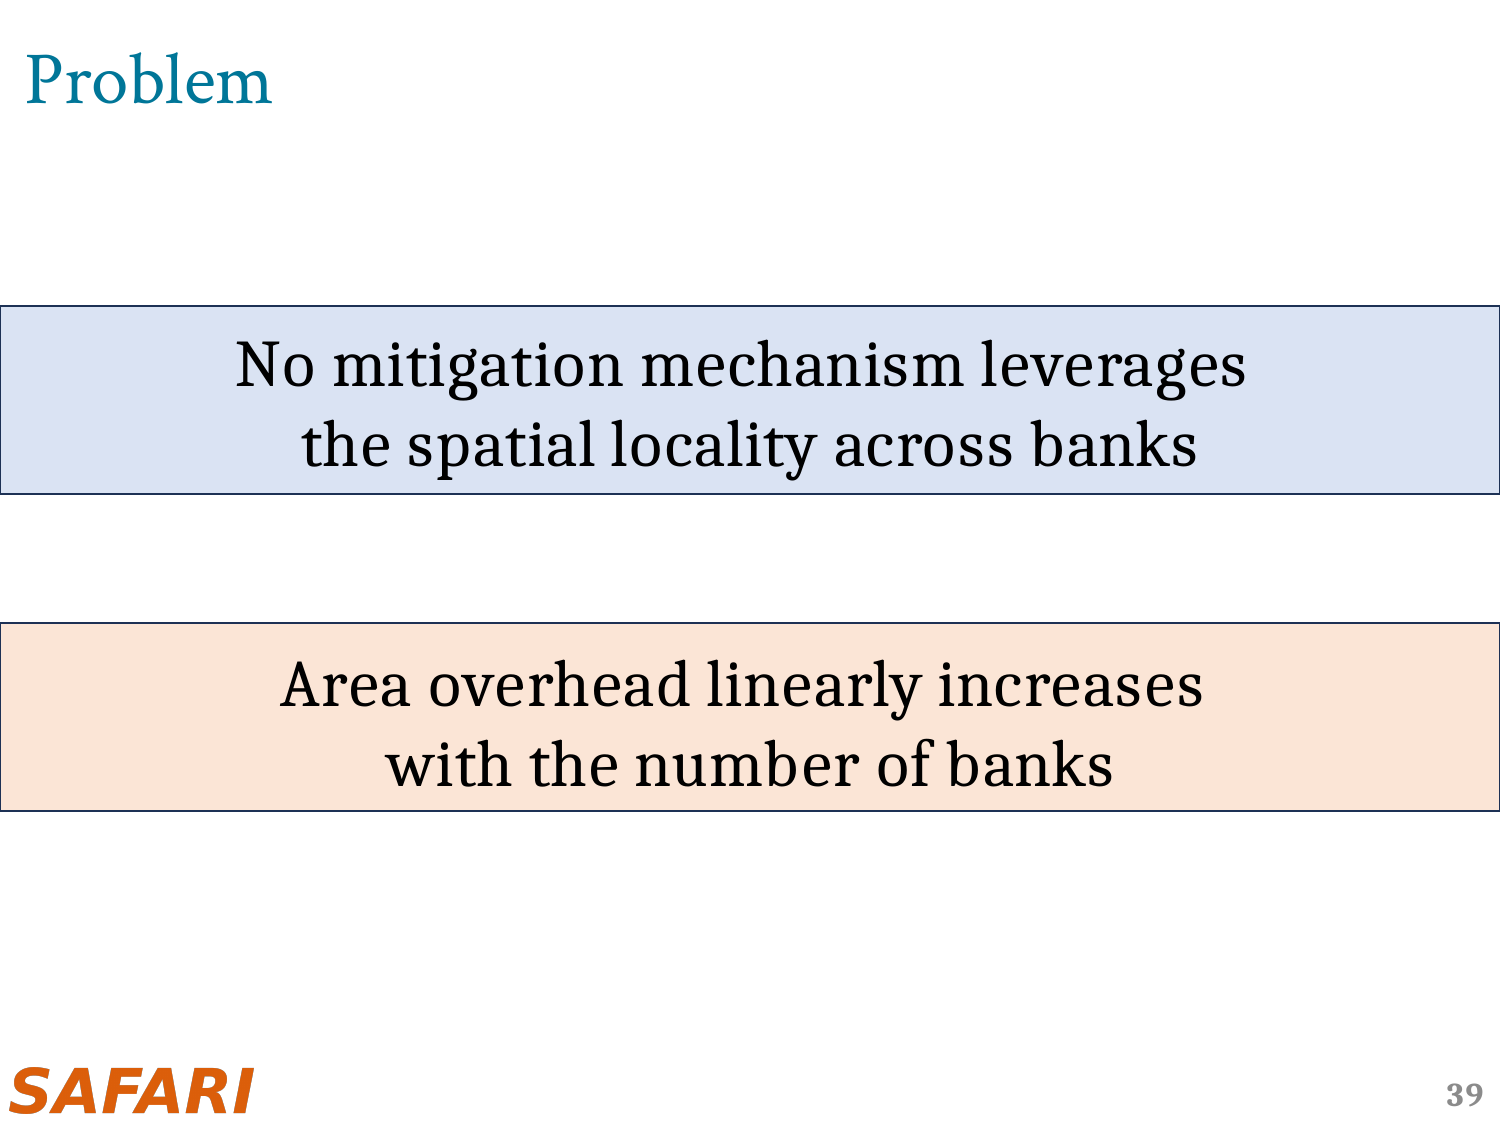

# Problem

No mitigation mechanism leverages
the spatial locality across banks

Area overhead linearly increases
with the number of banks

39